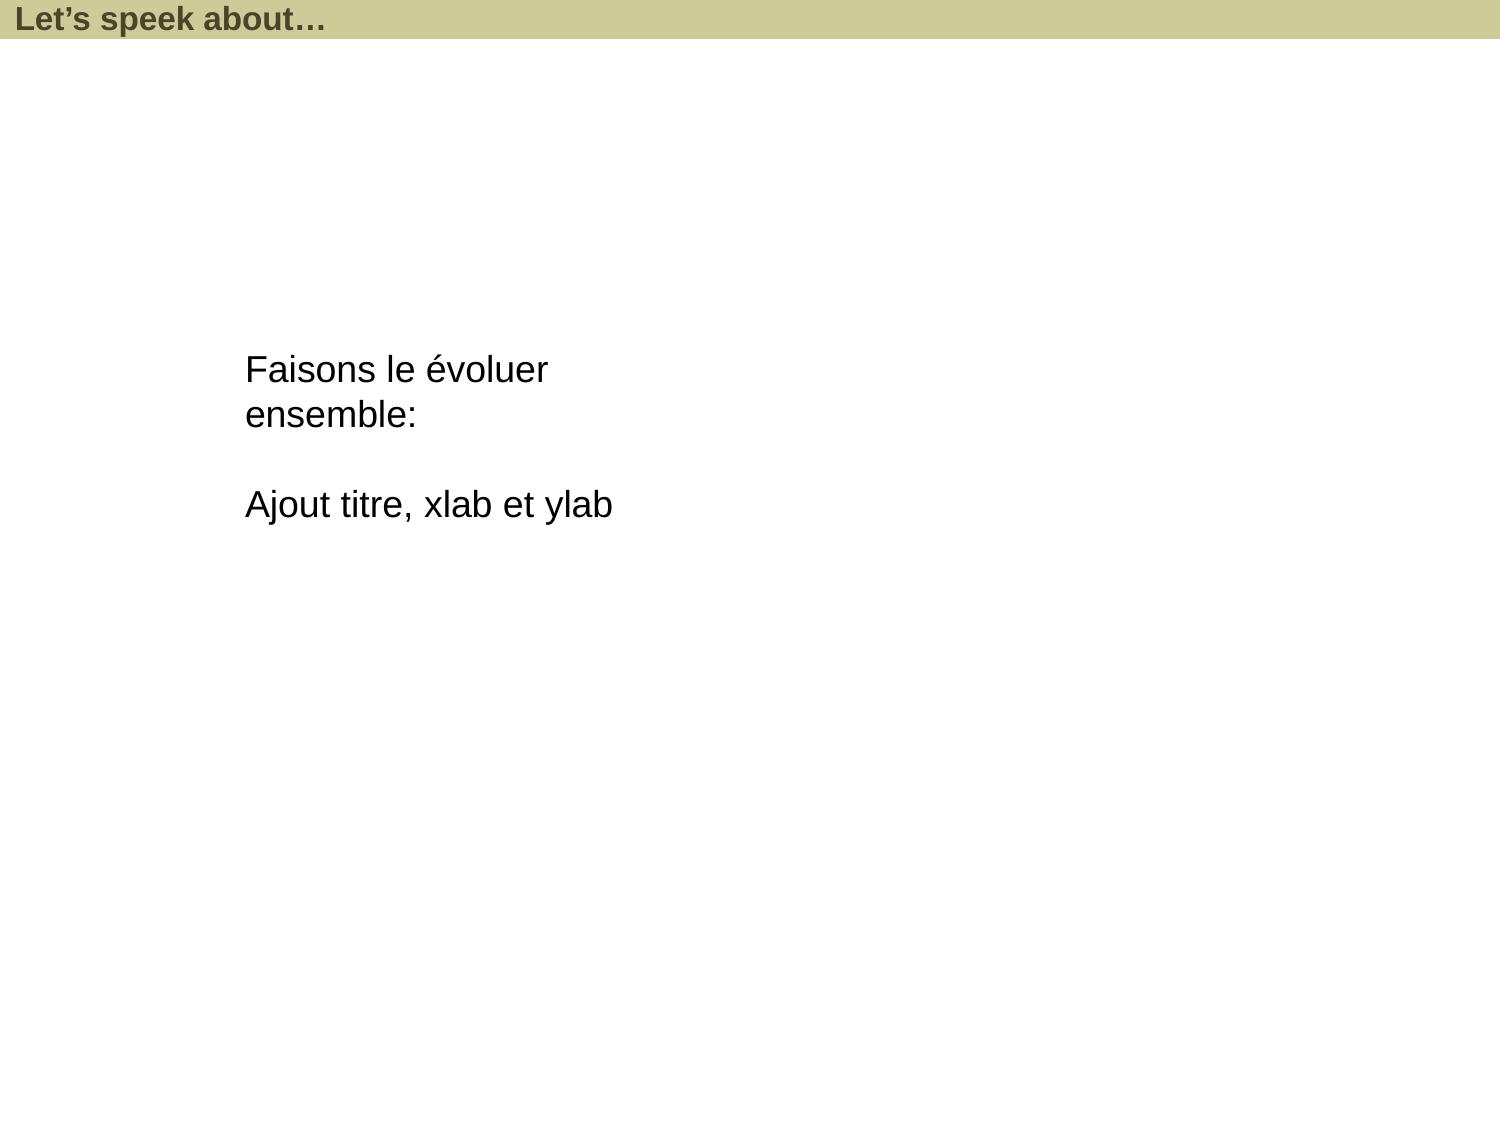

Let’s speek about…
Faisons le évoluer ensemble:

Ajout titre, xlab et ylab